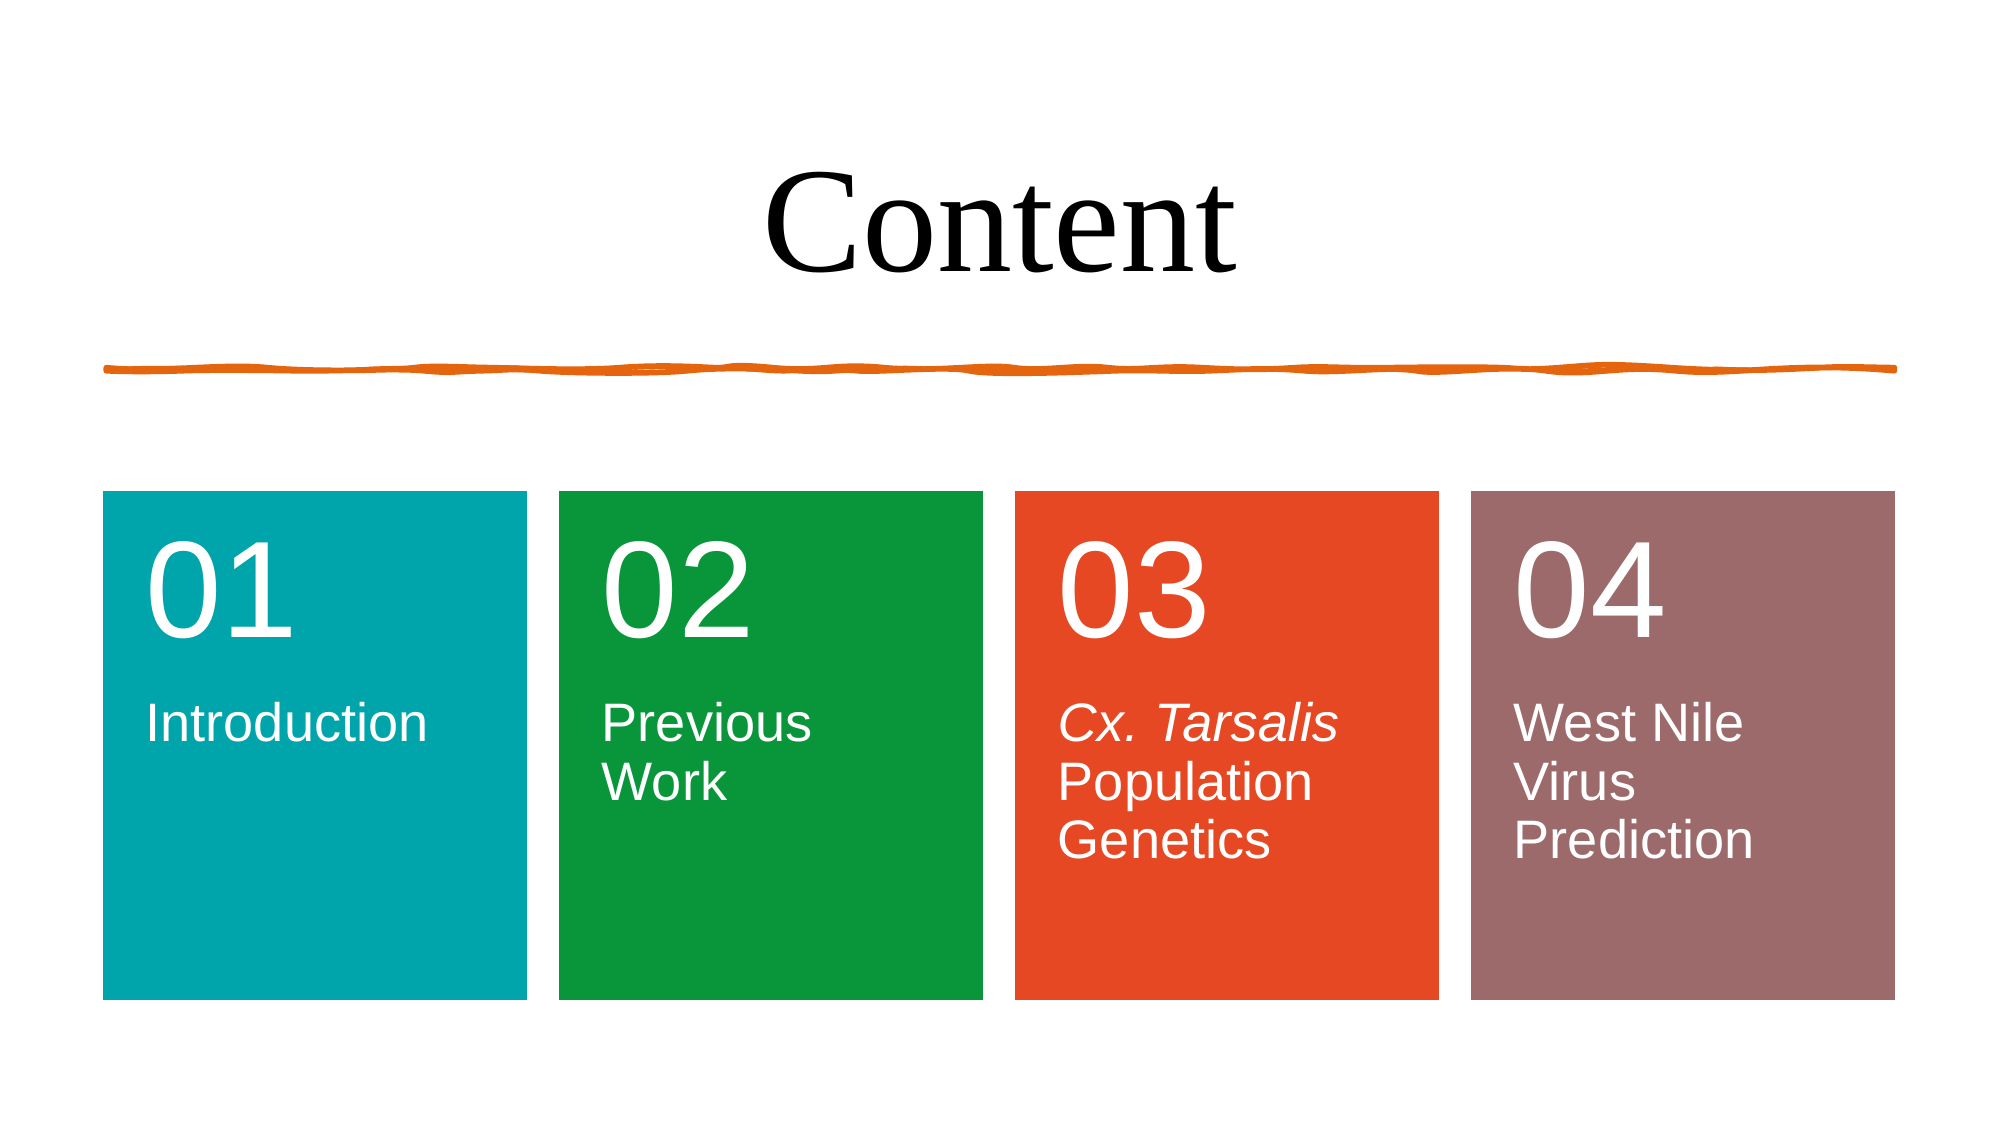

# Content

Introduction
01
Previous Work
02
Cx. Tarsalis Population Genetics
03
West Nile Virus Prediction
04